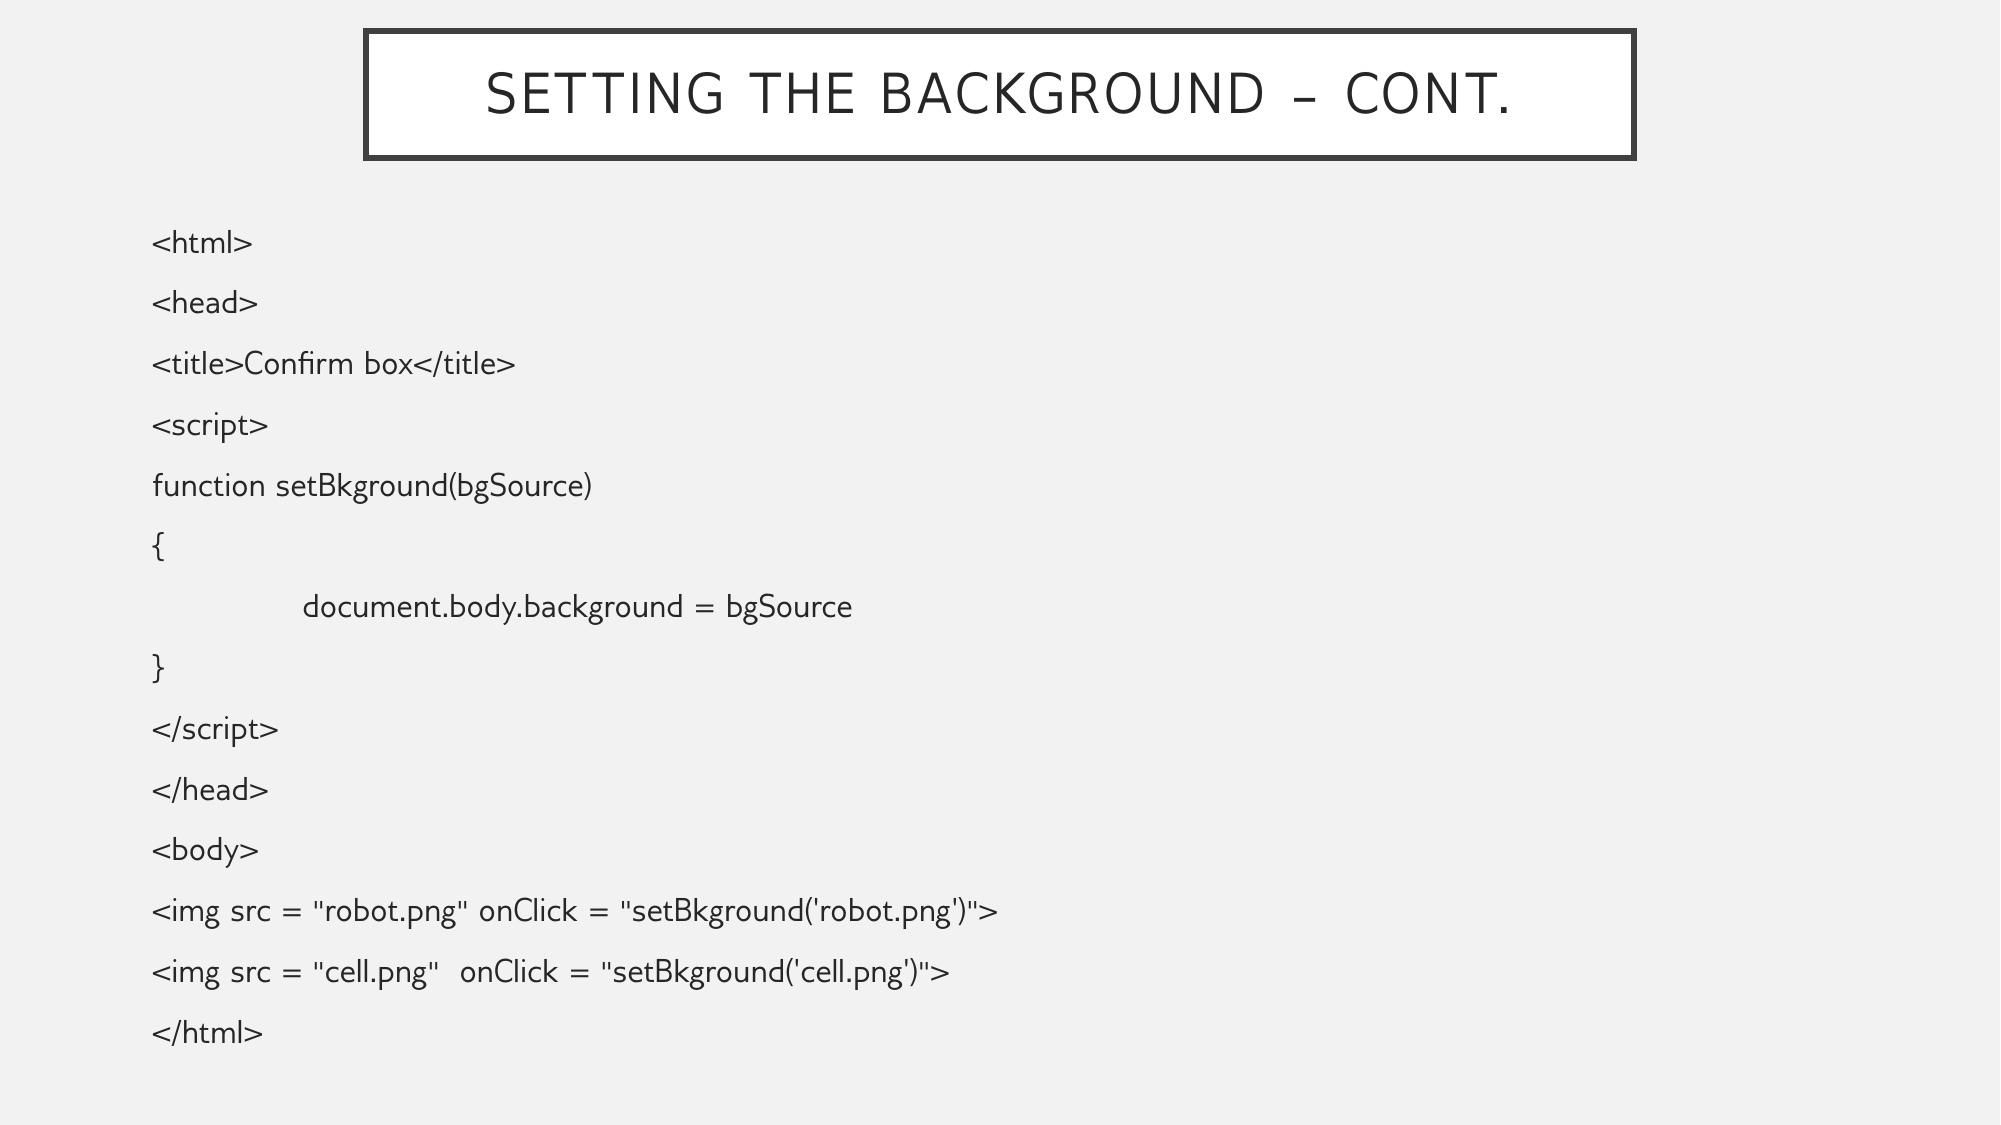

# Setting the background – cont.
<html>
<head>
<title>Confirm box</title>
<script>
function setBkground(bgSource)
{
	document.body.background = bgSource
}
</script>
</head>
<body>
<img src = "robot.png" onClick = "setBkground('robot.png')">
<img src = "cell.png"  onClick = "setBkground('cell.png')">
</html>